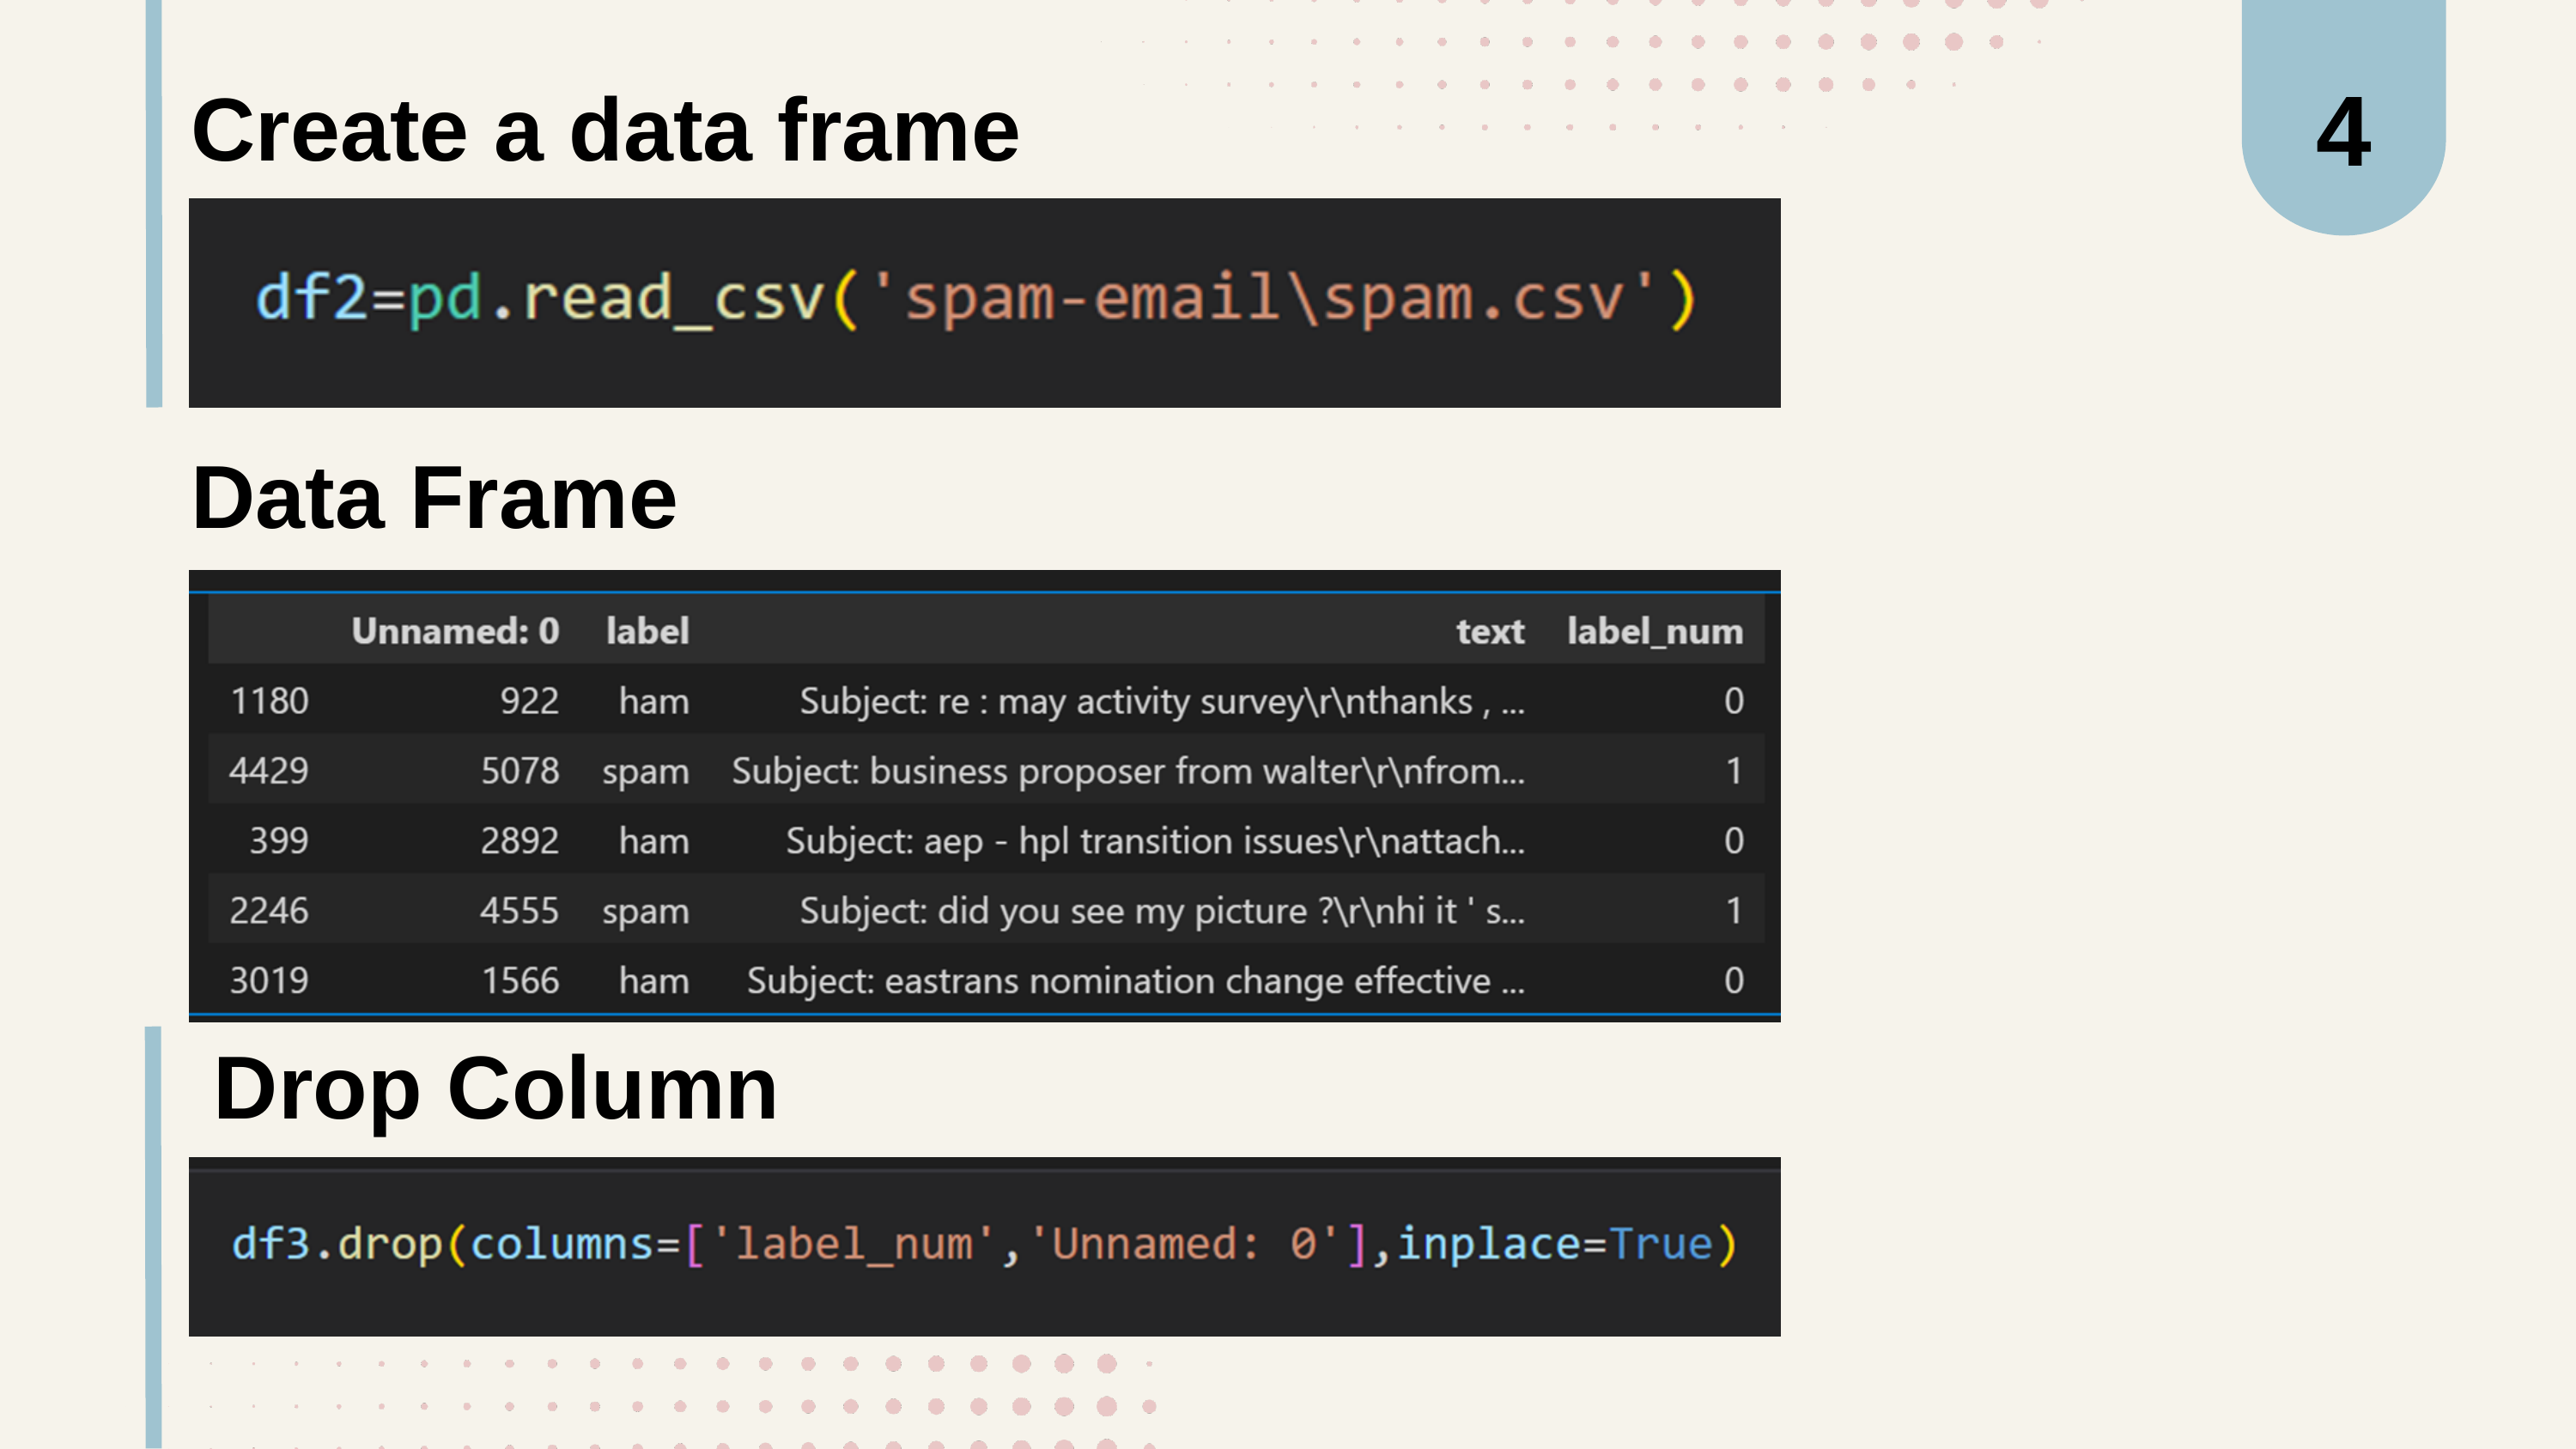

4

Create a data frame

Data Frame

 Drop Column